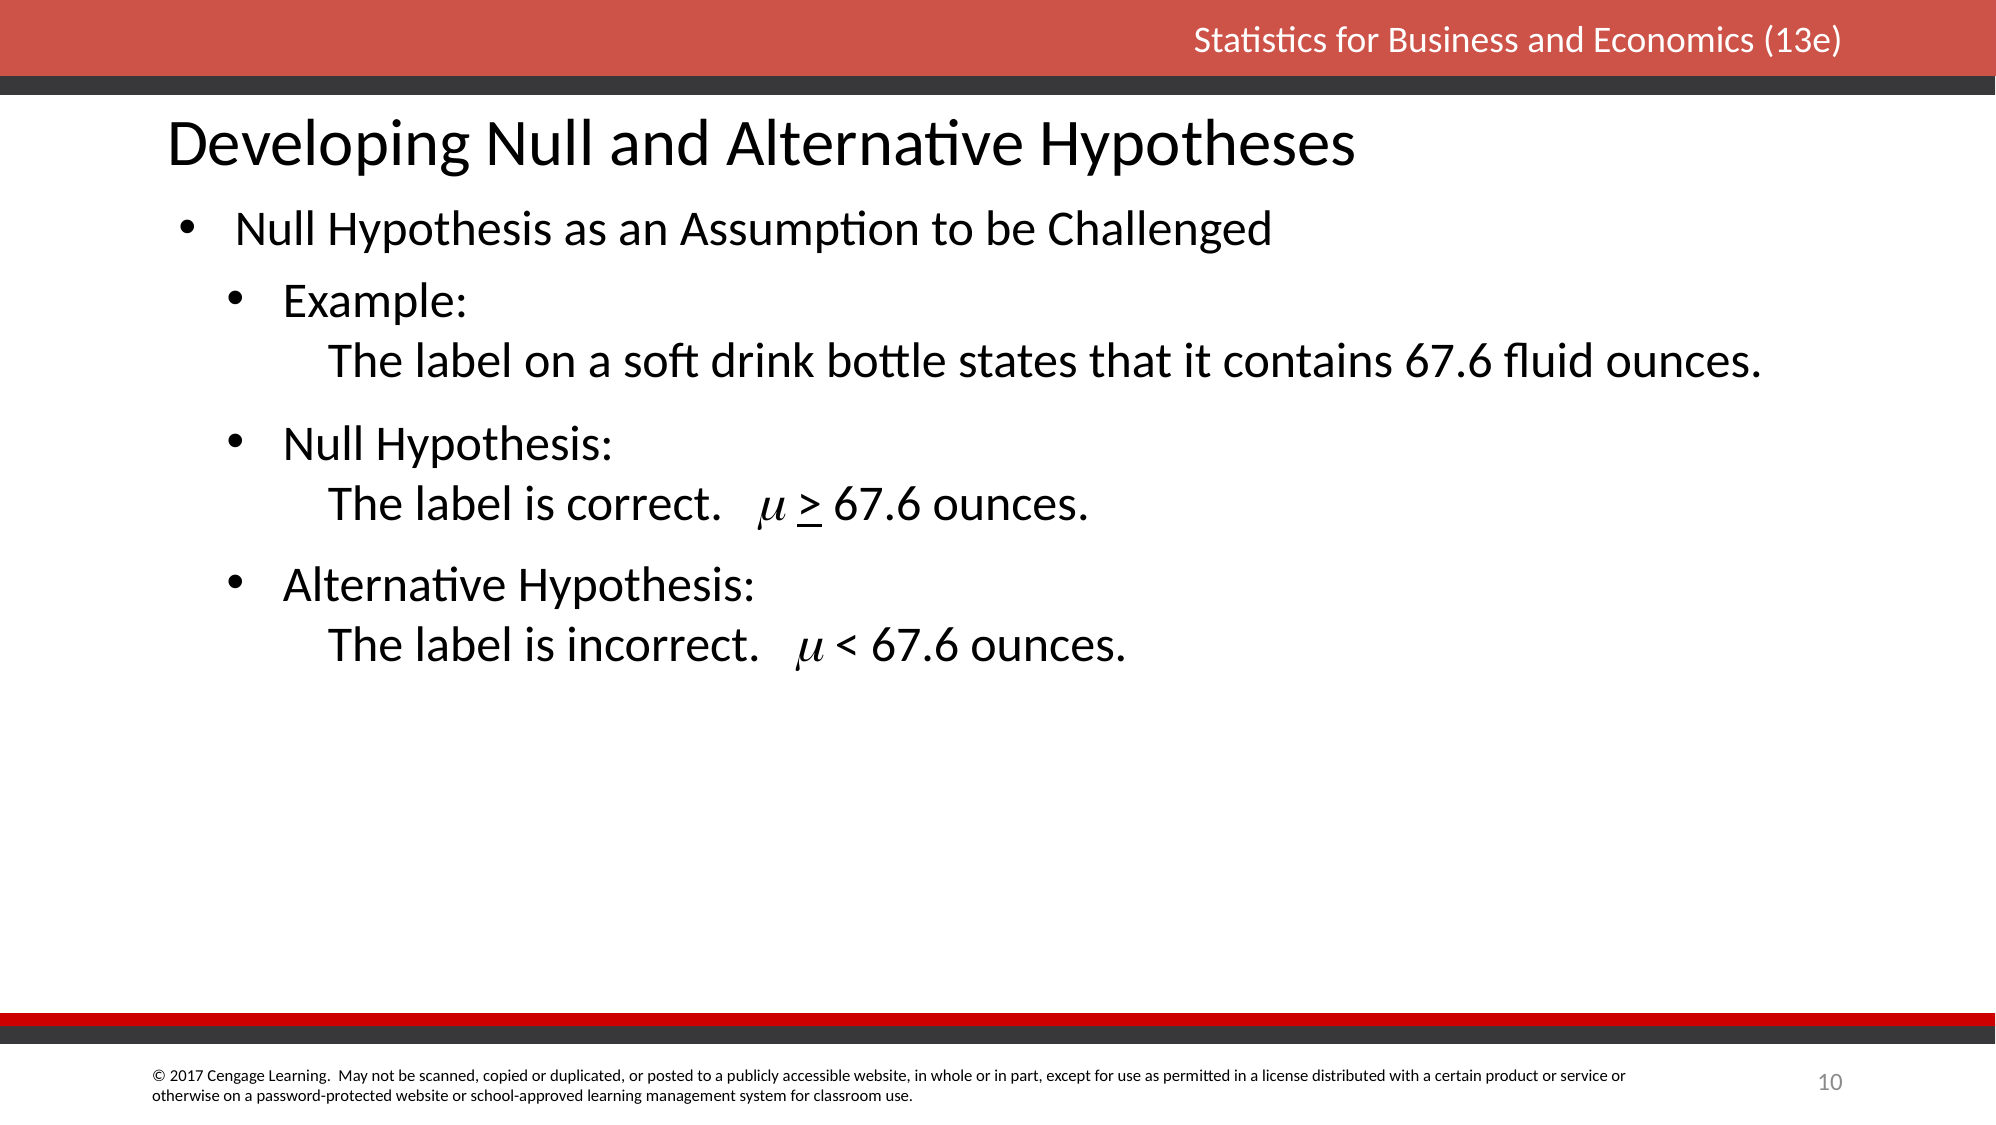

Developing Null and Alternative Hypotheses
Null Hypothesis as an Assumption to be Challenged
Example:
         The label on a soft drink bottle states that it contains 67.6 fluid ounces.
Null Hypothesis:
         The label is correct.   μ > 67.6 ounces.
Alternative Hypothesis:
         The label is incorrect.   μ < 67.6 ounces.
10